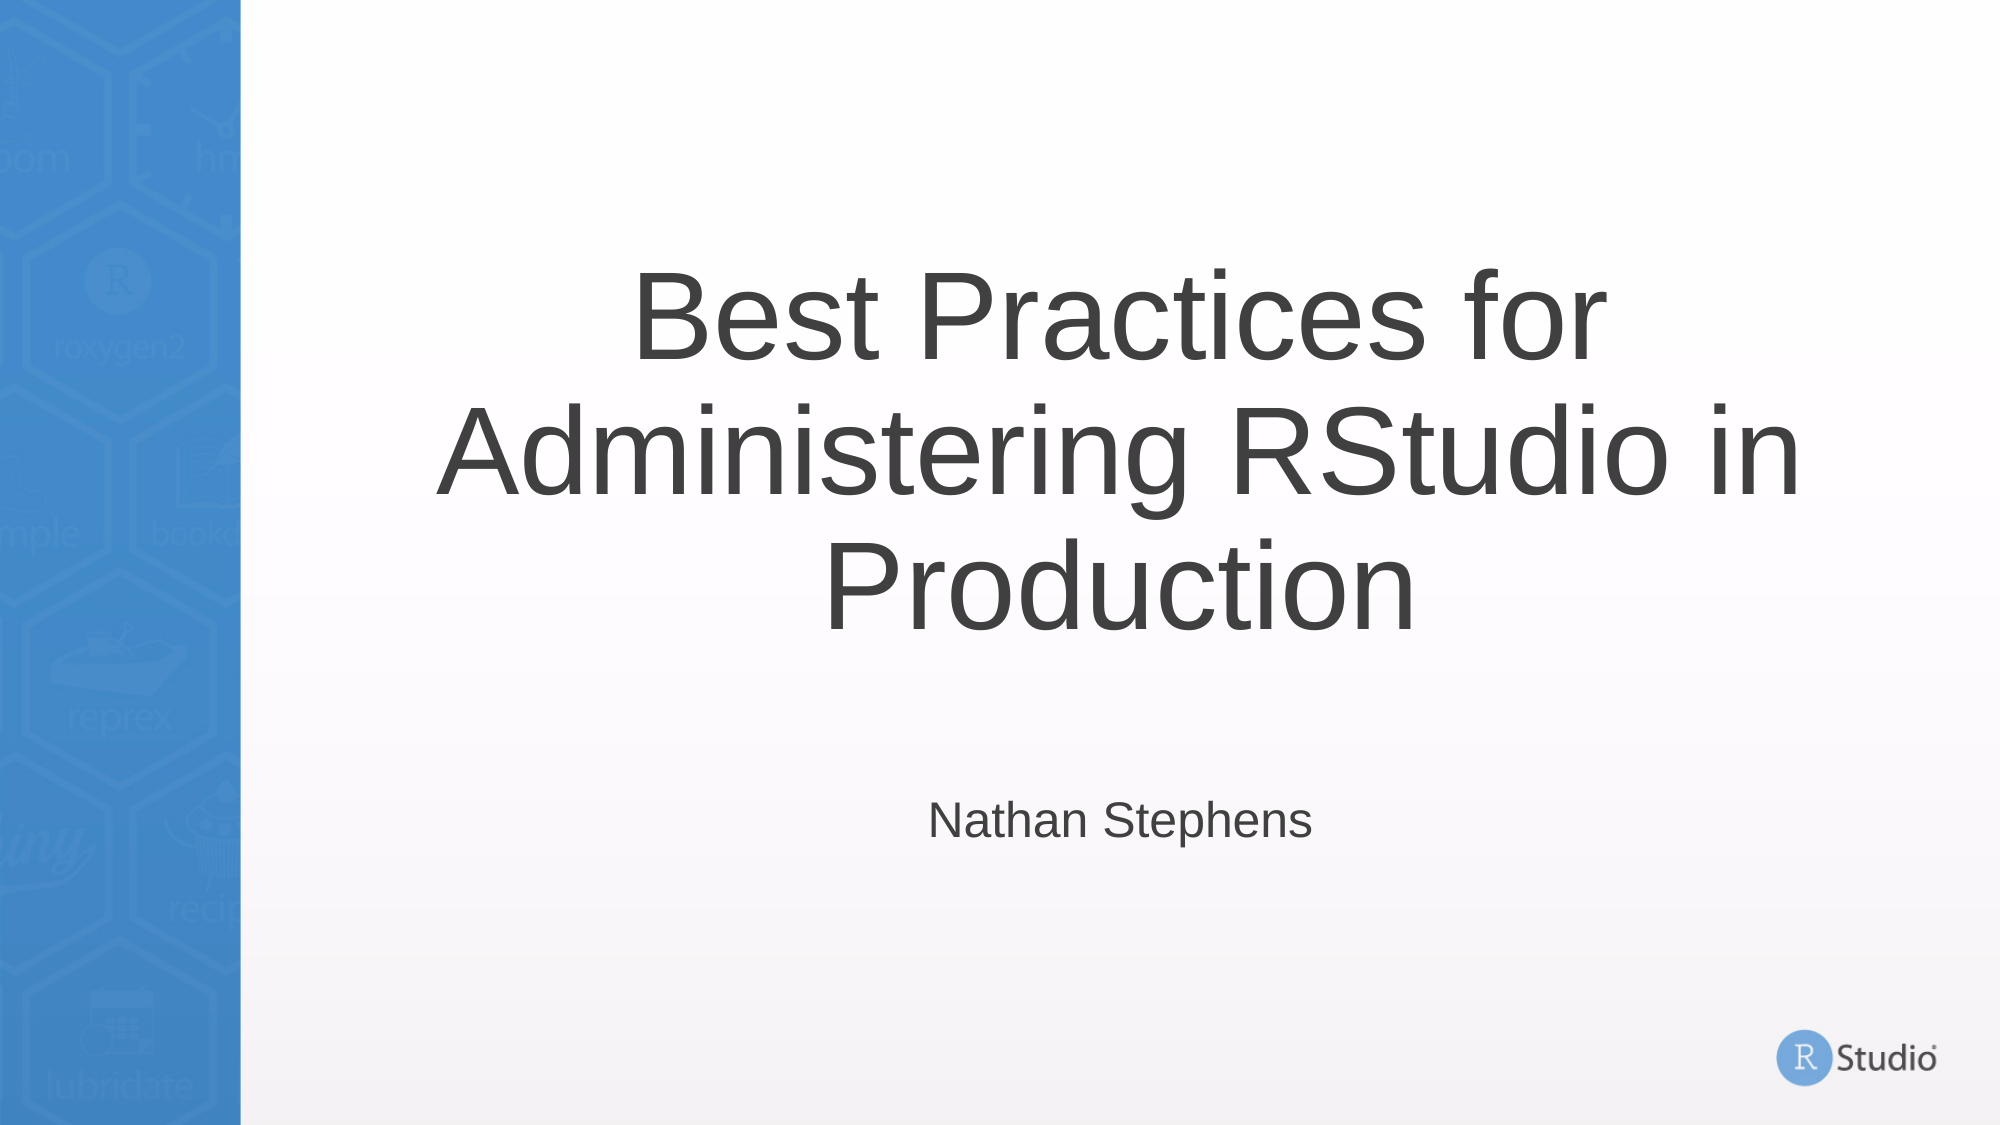

# Best Practices for Administering RStudio in Production
Nathan Stephens